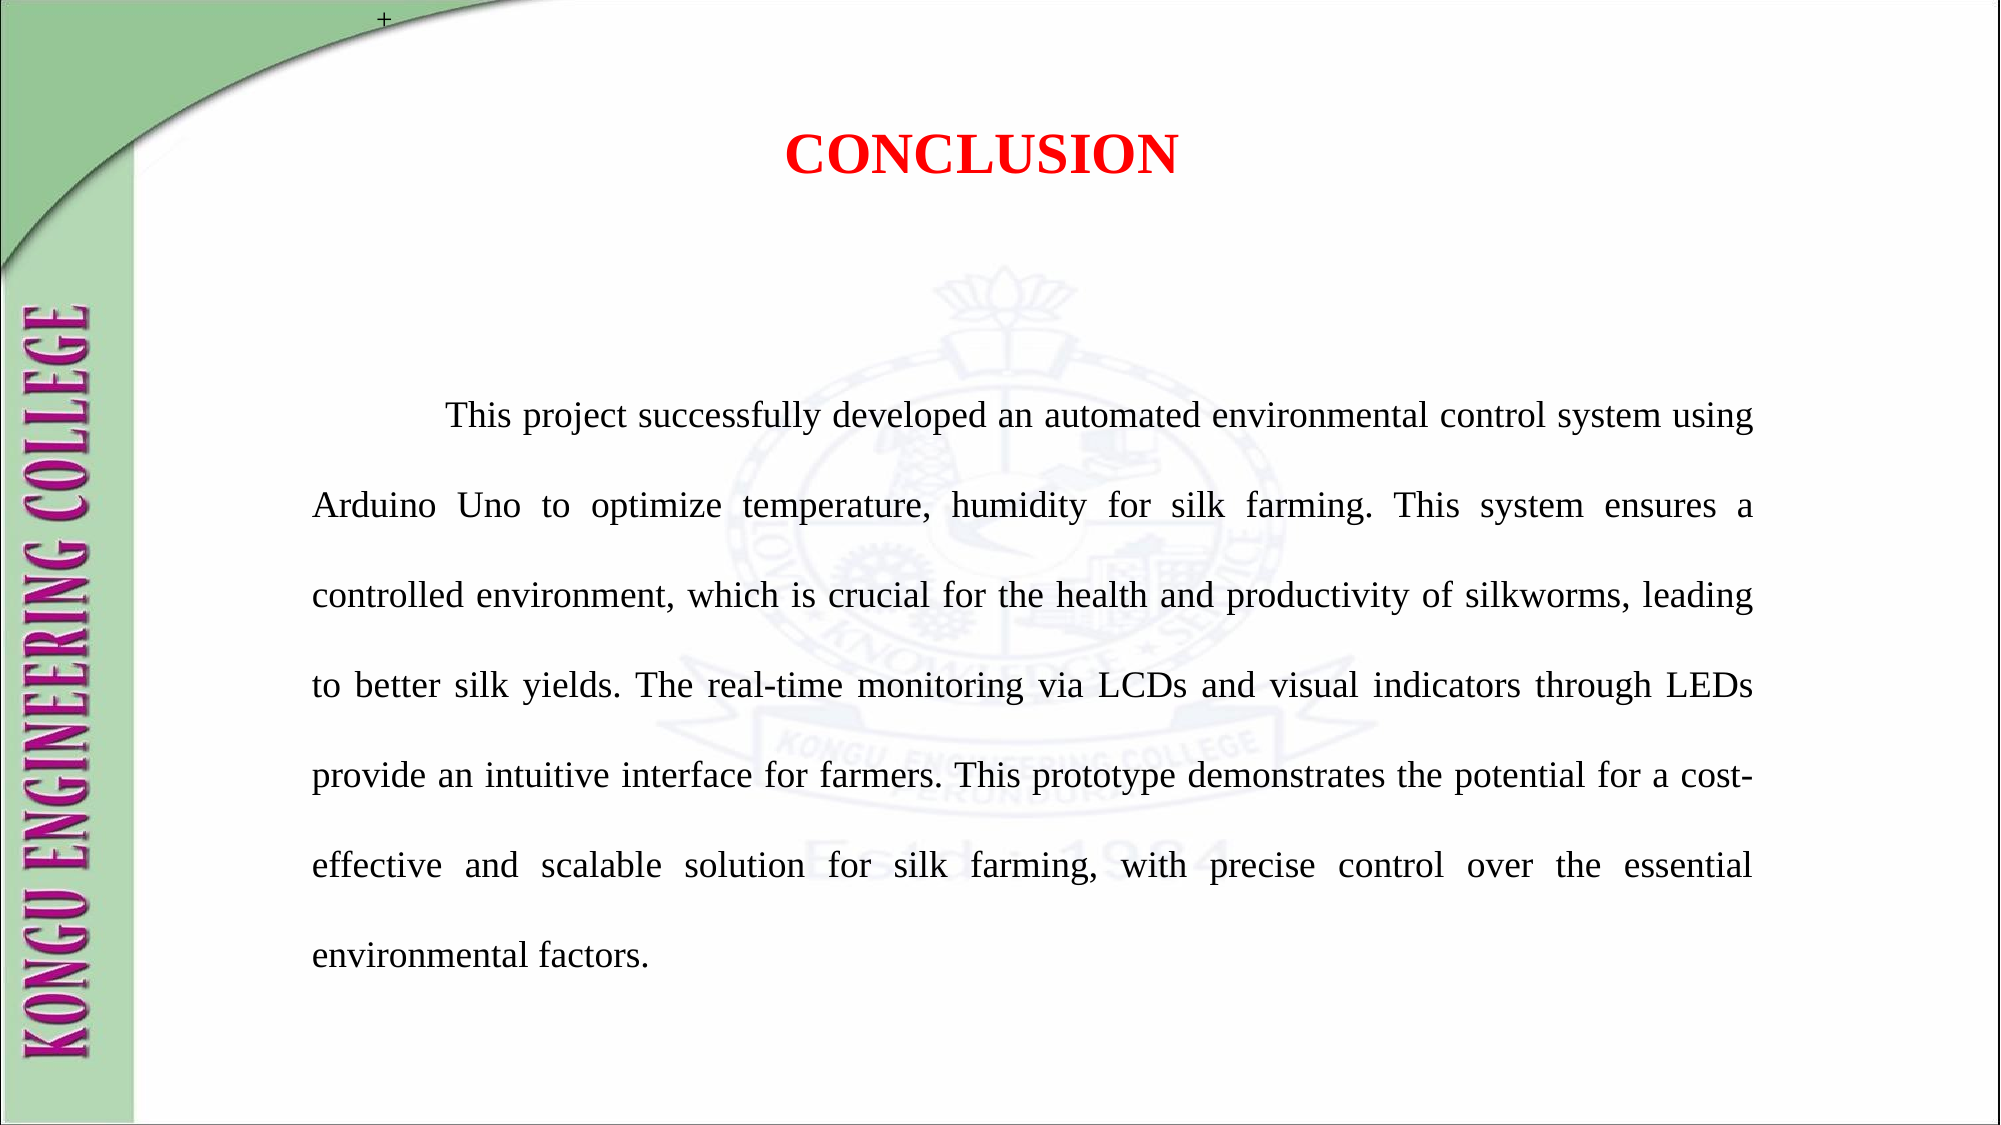

+

# CONCLUSION

            This project successfully developed an automated environmental control system using Arduino Uno to optimize temperature, humidity for silk farming. This system ensures a controlled environment, which is crucial for the health and productivity of silkworms, leading to better silk yields. The real-time monitoring via LCDs and visual indicators through LEDs provide an intuitive interface for farmers. This prototype demonstrates the potential for a cost-effective and scalable solution for silk farming, with precise control over the essential environmental factors.